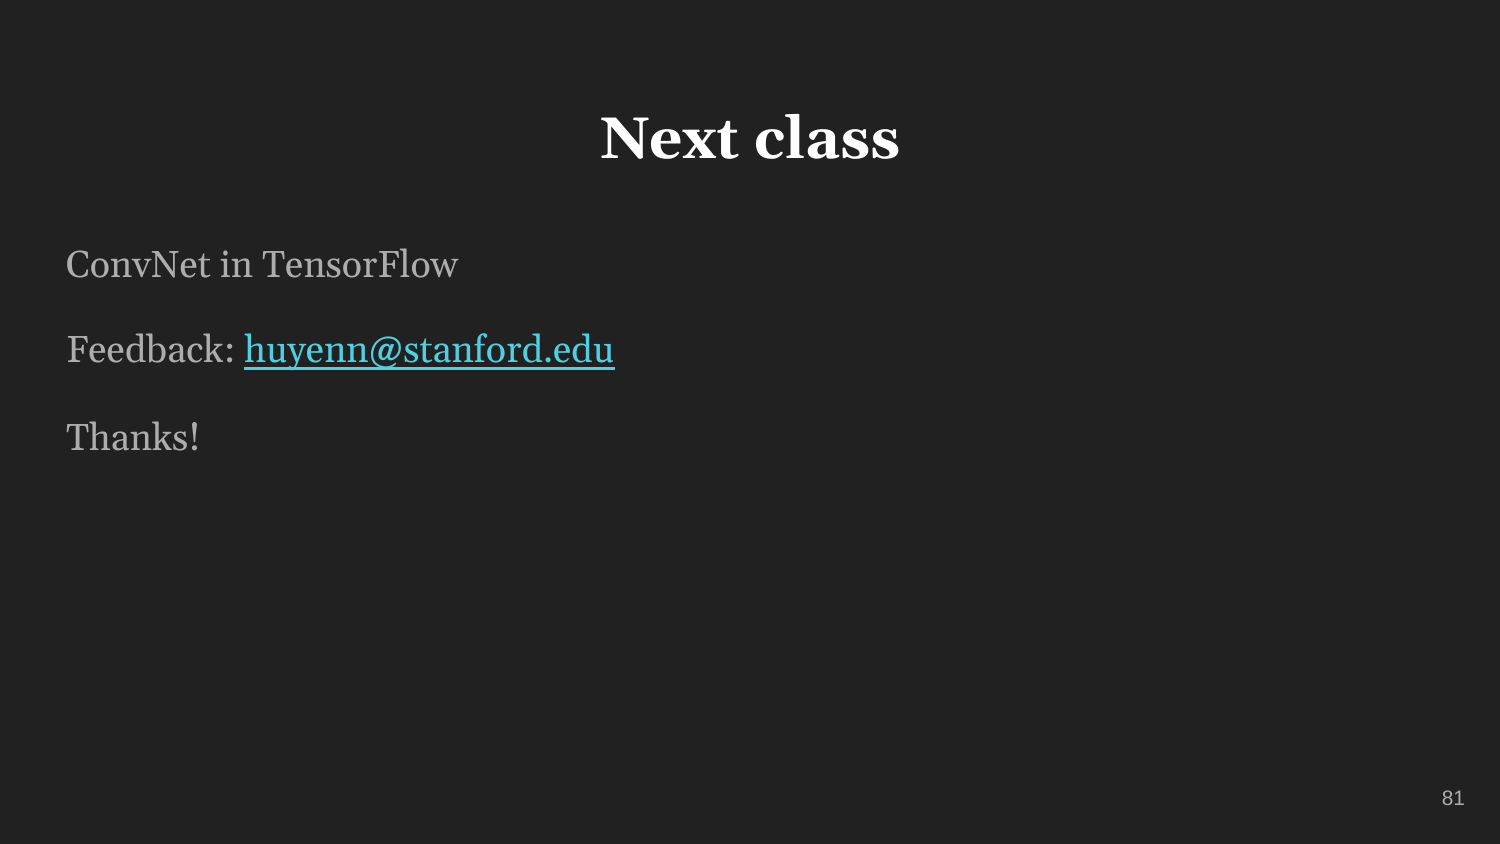

# Next class
ConvNet in TensorFlow
Feedback: huyenn@stanford.edu
Thanks!
81